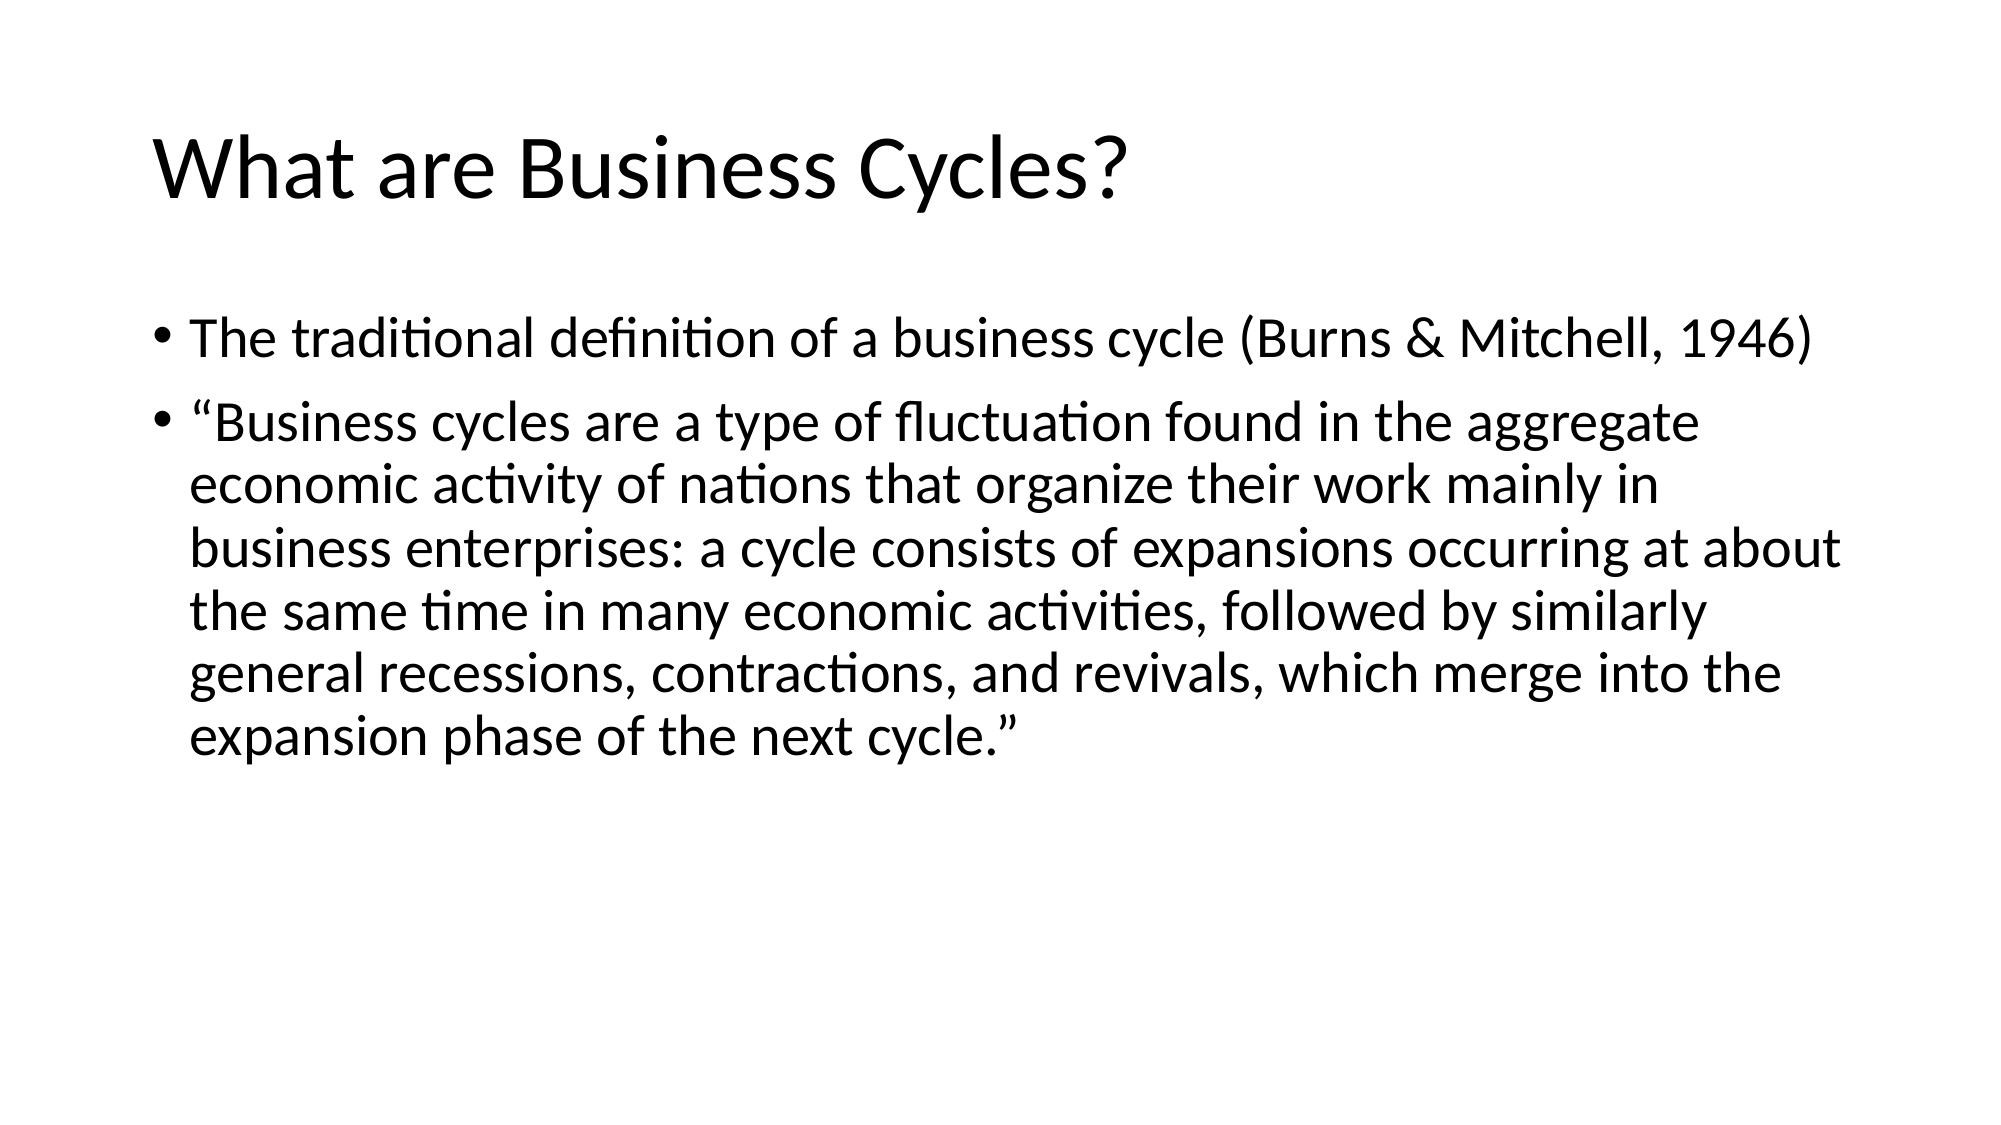

# What are Business Cycles?
The traditional definition of a business cycle (Burns & Mitchell, 1946)
“Business cycles are a type of fluctuation found in the aggregate economic activity of nations that organize their work mainly in business enterprises: a cycle consists of expansions occurring at about the same time in many economic activities, followed by similarly general recessions, contractions, and revivals, which merge into the expansion phase of the next cycle.”